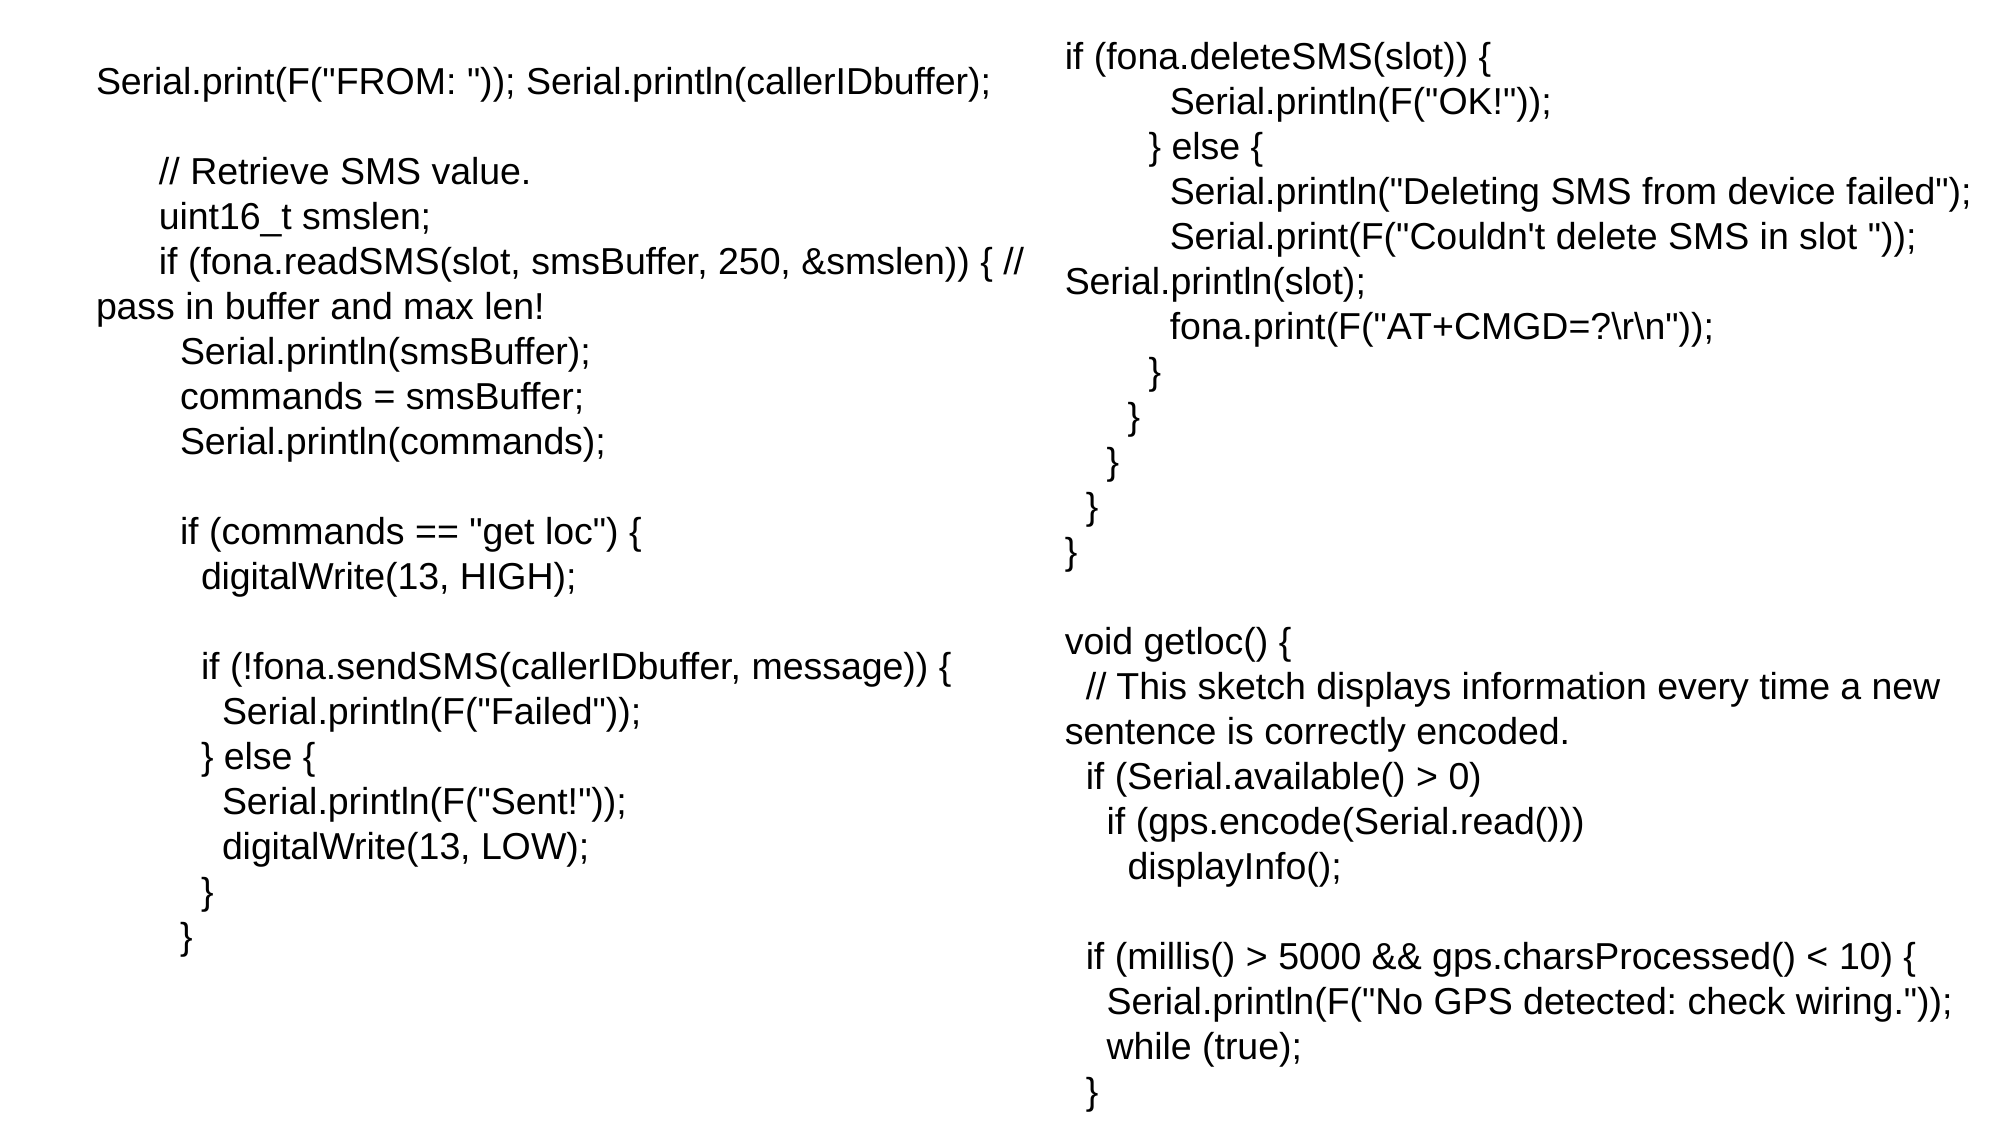

if (fona.deleteSMS(slot)) {
          Serial.println(F("OK!"));
        } else {
          Serial.println("Deleting SMS from device failed");
          Serial.print(F("Couldn't delete SMS in slot ")); Serial.println(slot);
          fona.print(F("AT+CMGD=?\r\n"));
        }
      }
    }
  }
}

void getloc() {
  // This sketch displays information every time a new sentence is correctly encoded.
  if (Serial.available() > 0)
    if (gps.encode(Serial.read()))
      displayInfo();

  if (millis() > 5000 && gps.charsProcessed() < 10) {
    Serial.println(F("No GPS detected: check wiring."));
    while (true);
  }

Serial.print(F("FROM: ")); Serial.println(callerIDbuffer);

      // Retrieve SMS value.
      uint16_t smslen;
      if (fona.readSMS(slot, smsBuffer, 250, &smslen)) { // pass in buffer and max len!
        Serial.println(smsBuffer);
        commands = smsBuffer;
        Serial.println(commands);

        if (commands == "get loc") {
          digitalWrite(13, HIGH);

          if (!fona.sendSMS(callerIDbuffer, message)) {
            Serial.println(F("Failed"));
          } else {
            Serial.println(F("Sent!"));
            digitalWrite(13, LOW);
          }
        }